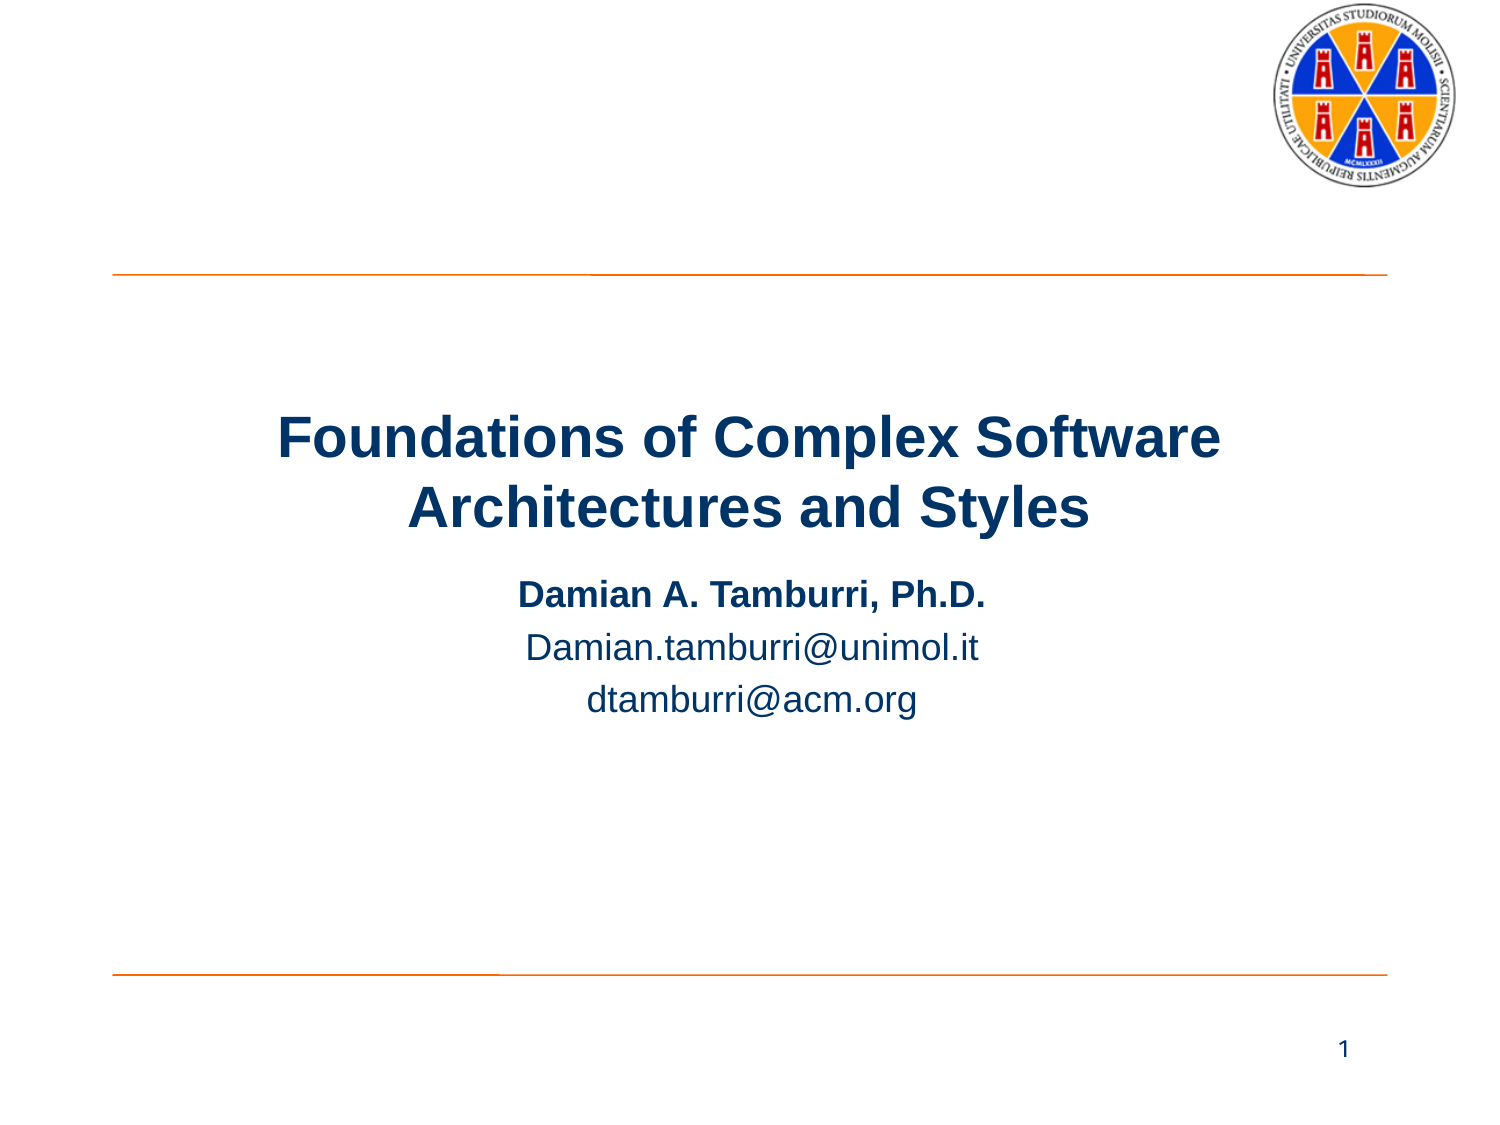

# Foundations of Complex Software Architectures and Styles
Damian A. Tamburri, Ph.D.
Damian.tamburri@unimol.it
dtamburri@acm.org
1